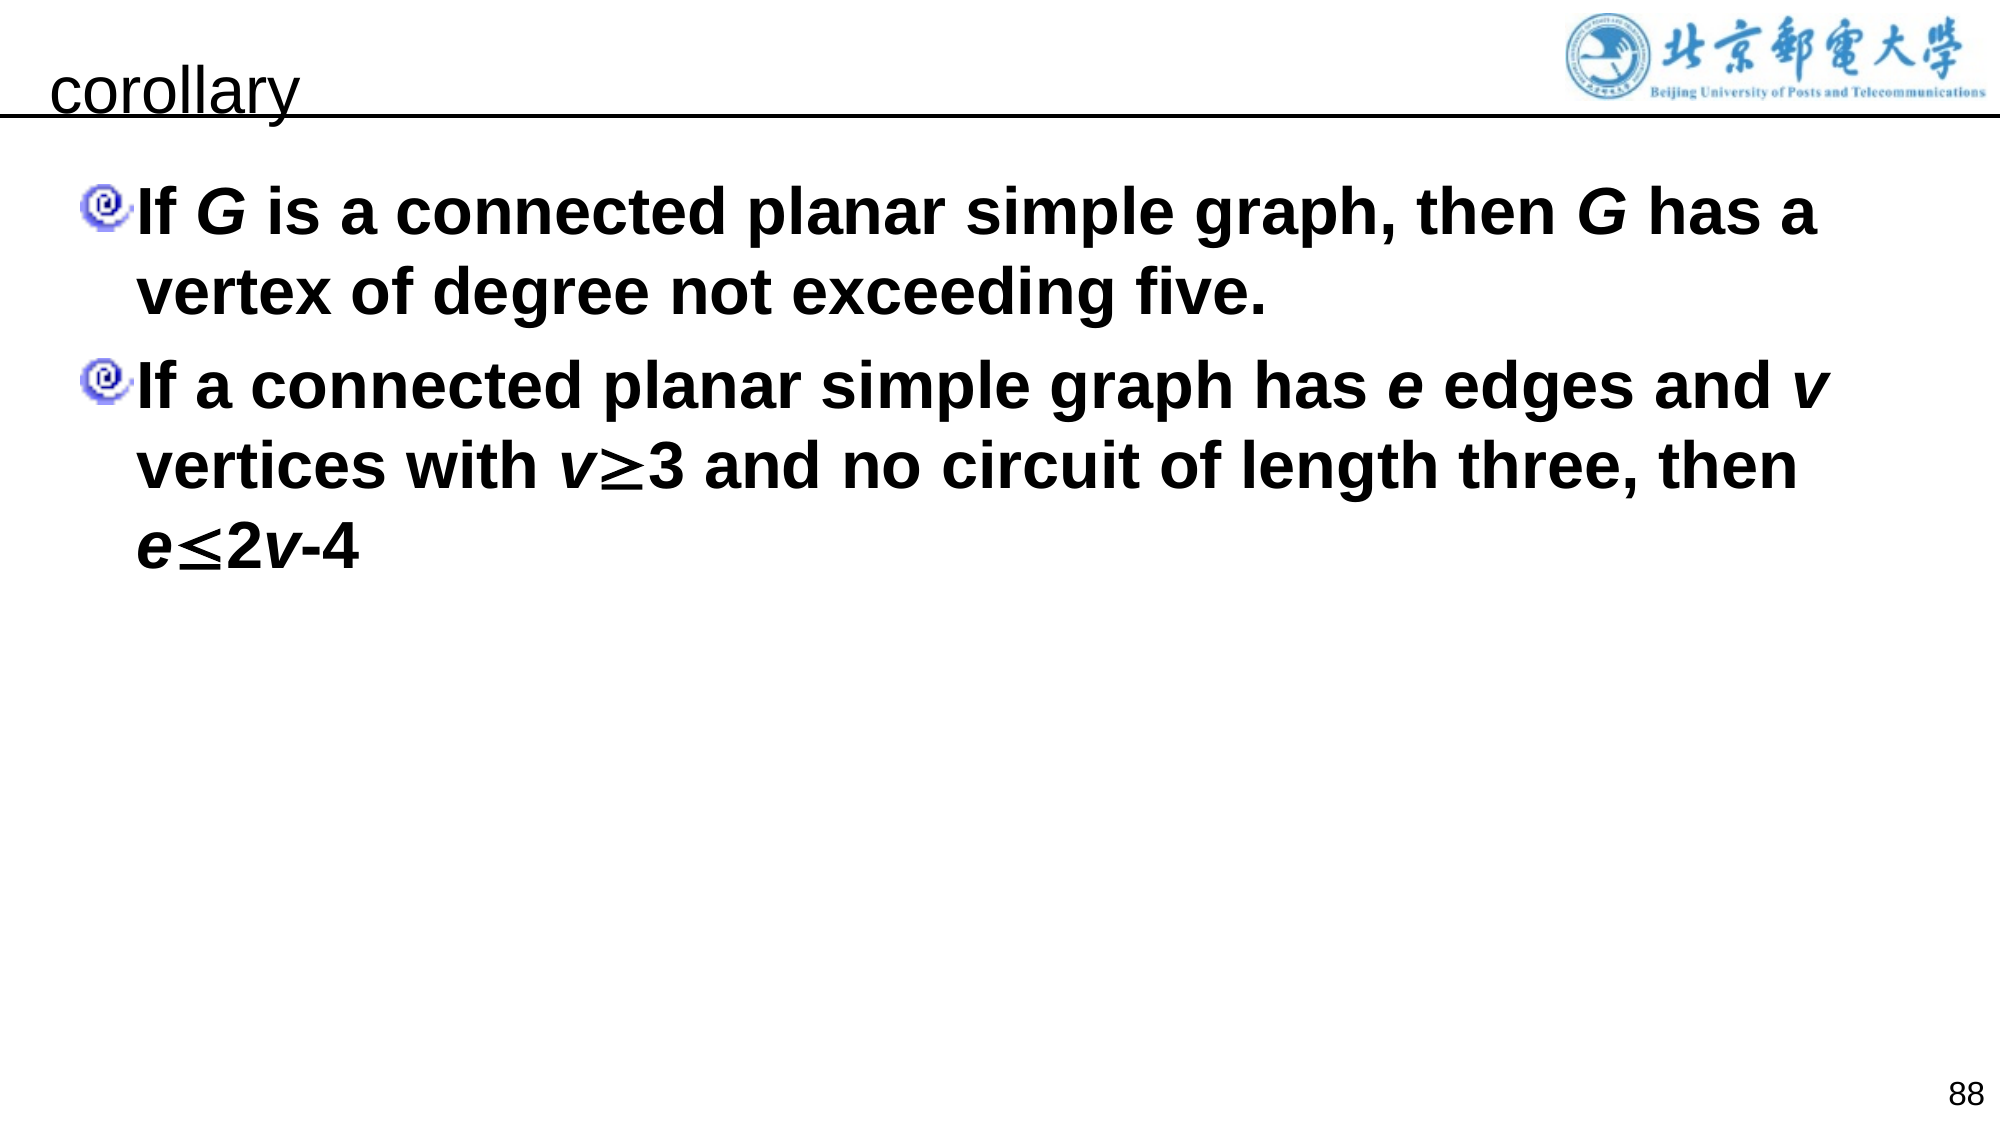

corollary
If G is a connected planar simple graph, then G has a vertex of degree not exceeding five.
If a connected planar simple graph has e edges and v vertices with v≥3 and no circuit of length three, then e≤2v-4